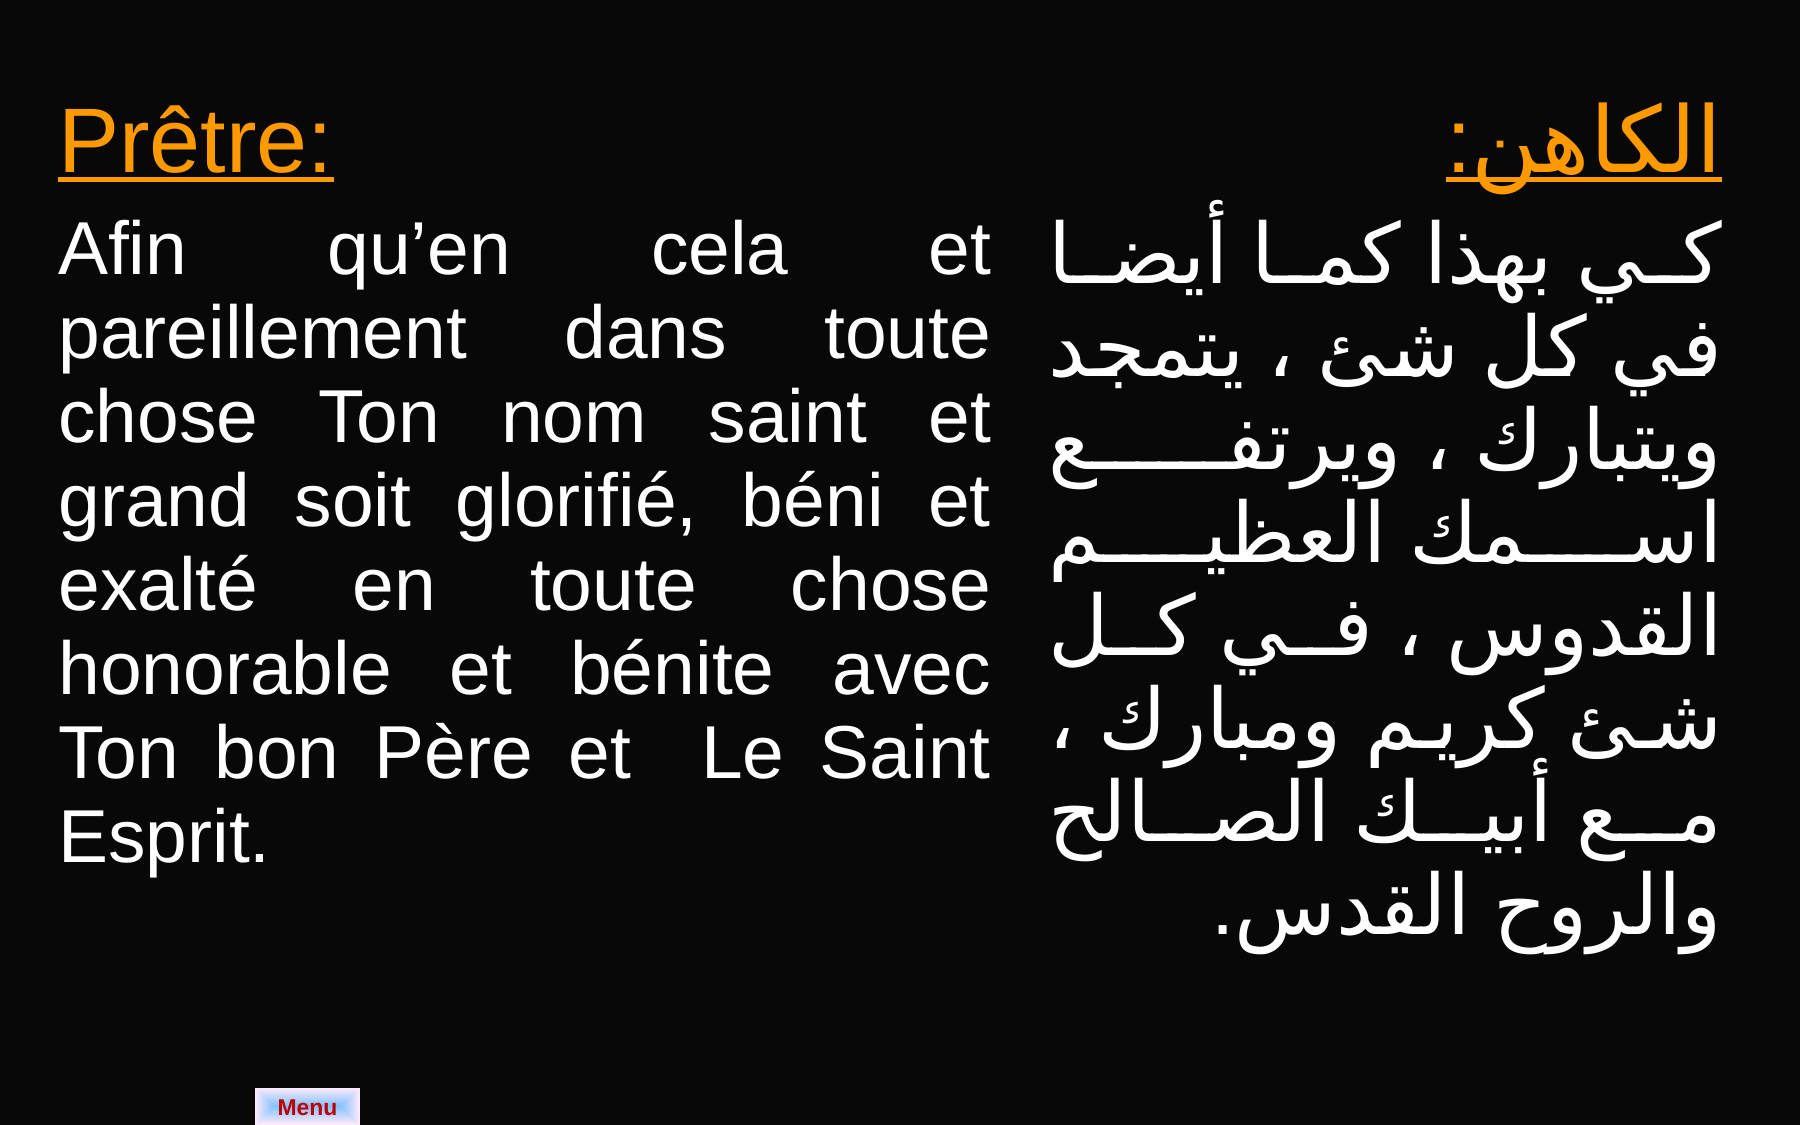

| Prêtre: Afin qu’en cela et pareillement dans toute chose Ton nom saint et grand soit glorifié, béni et exalté en toute chose honorable et bénite avec Ton bon Père et Le Saint Esprit. | الكاهن: كي بهذا كما أيضا في كل شئ ، يتمجد ويتبارك ، ويرتفع اسمك العظيم القدوس ، في كل شئ كريم ومبارك ، مع أبيك الصالح والروح القدس. |
| --- | --- |

Menu